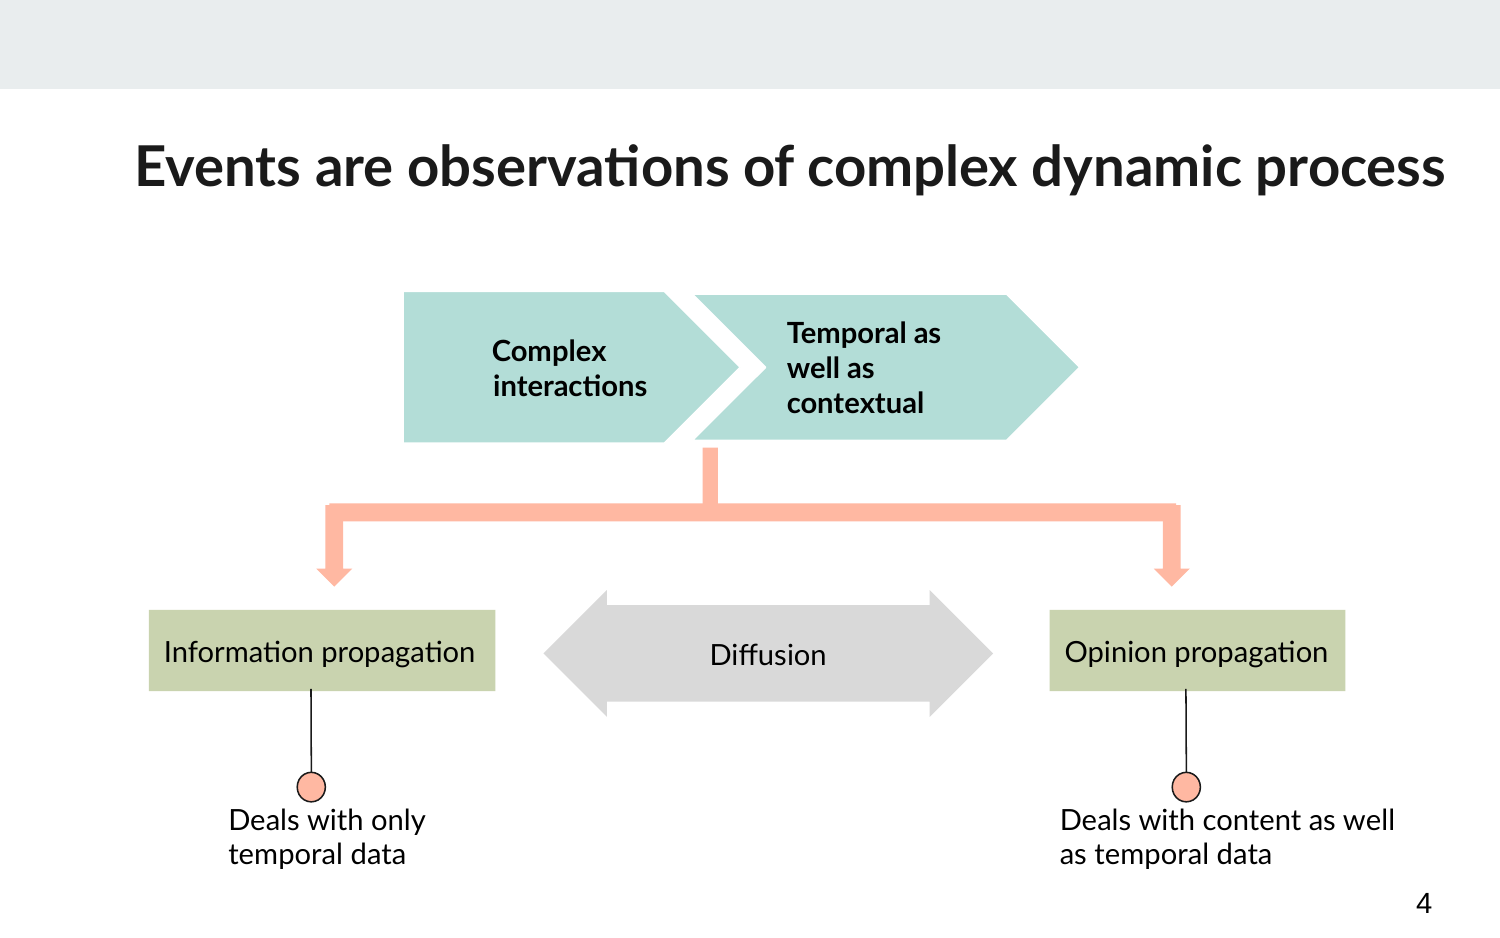

# Events are observations of complex dynamic process
Complex
interactions
Temporal as well as contextual

Diffusion
Information propagation
Opinion propagation

Deals with only
temporal data
Deals with content as well as temporal data
4